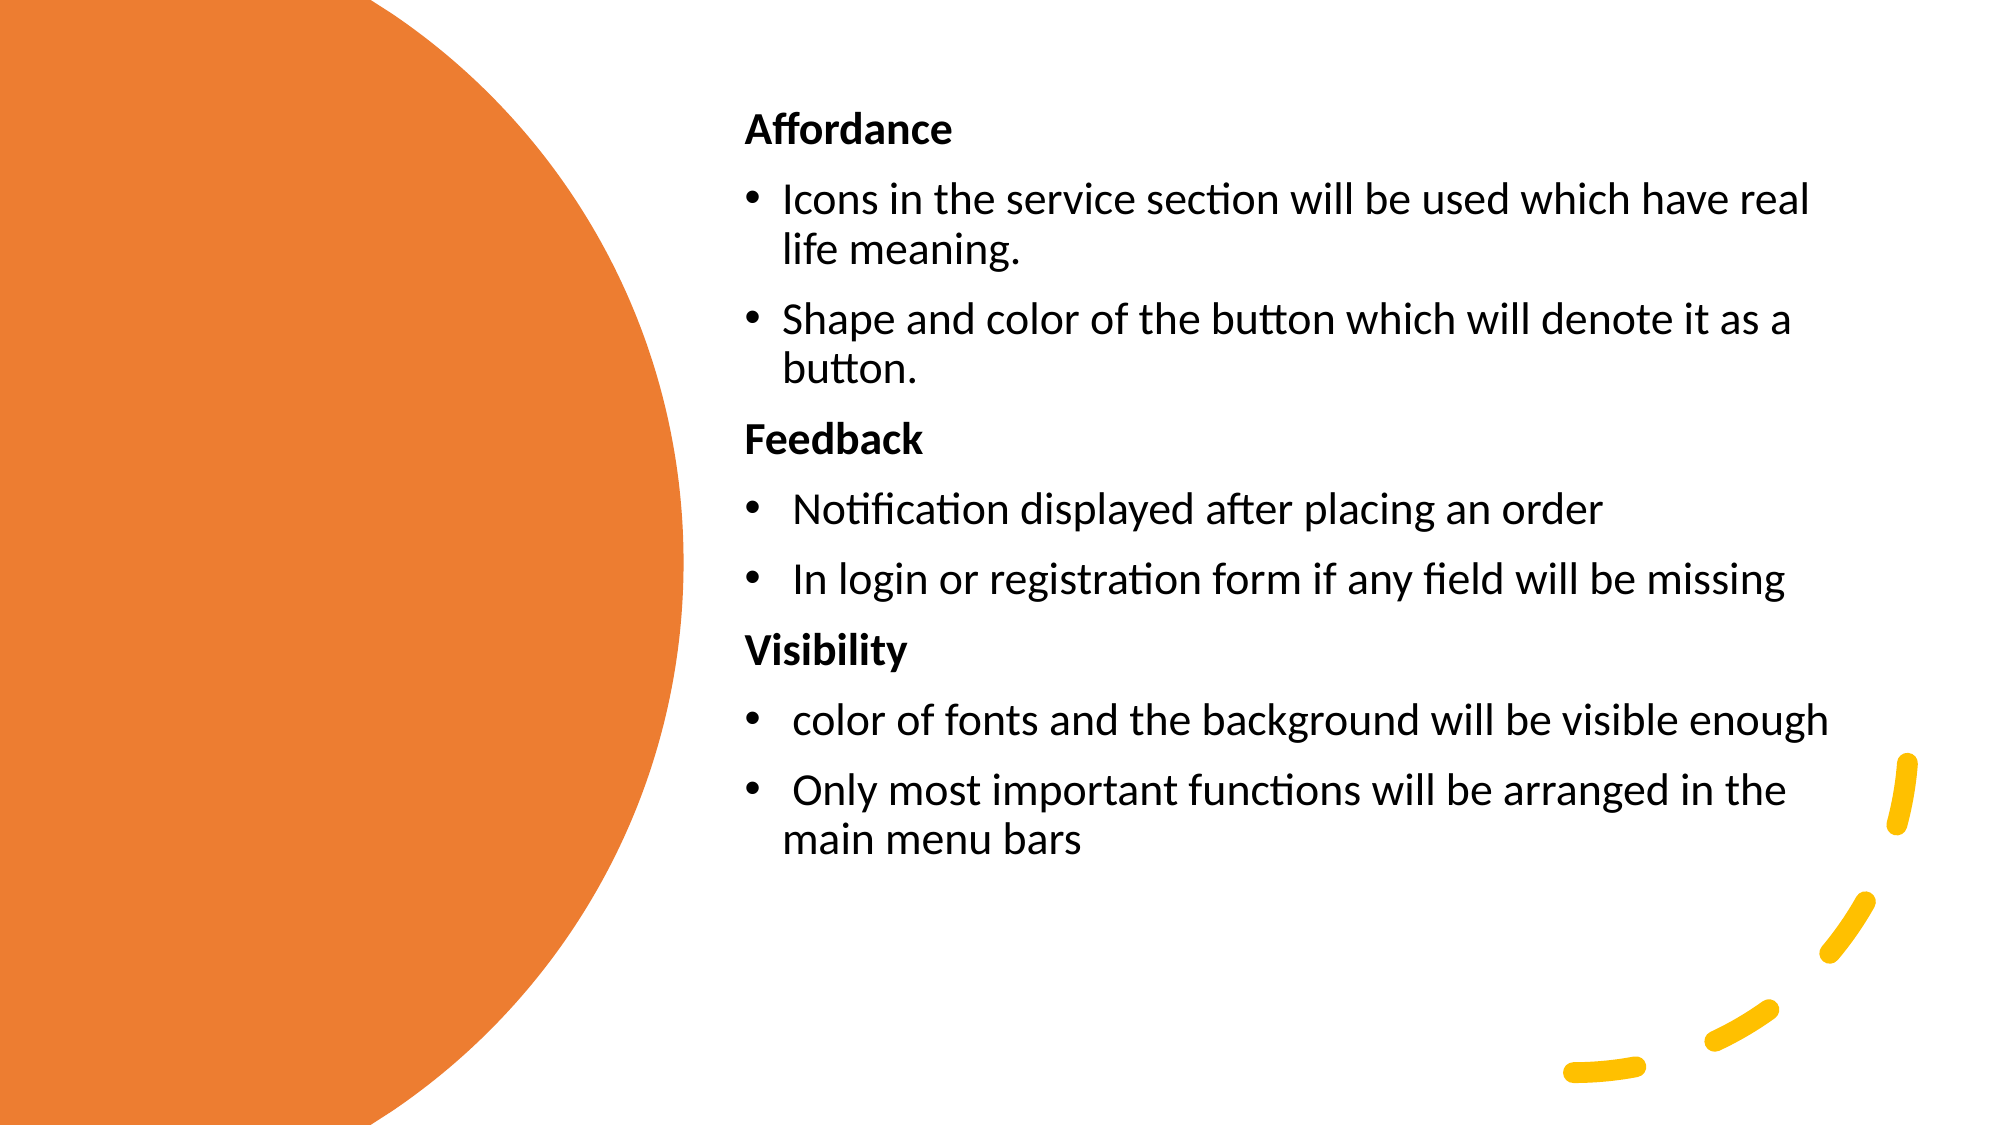

Affordance
Icons in the service section will be used which have real life meaning.
Shape and color of the button which will denote it as a button.
Feedback
 Notification displayed after placing an order
 In login or registration form if any field will be missing
Visibility
 color of fonts and the background will be visible enough
 Only most important functions will be arranged in the main menu bars